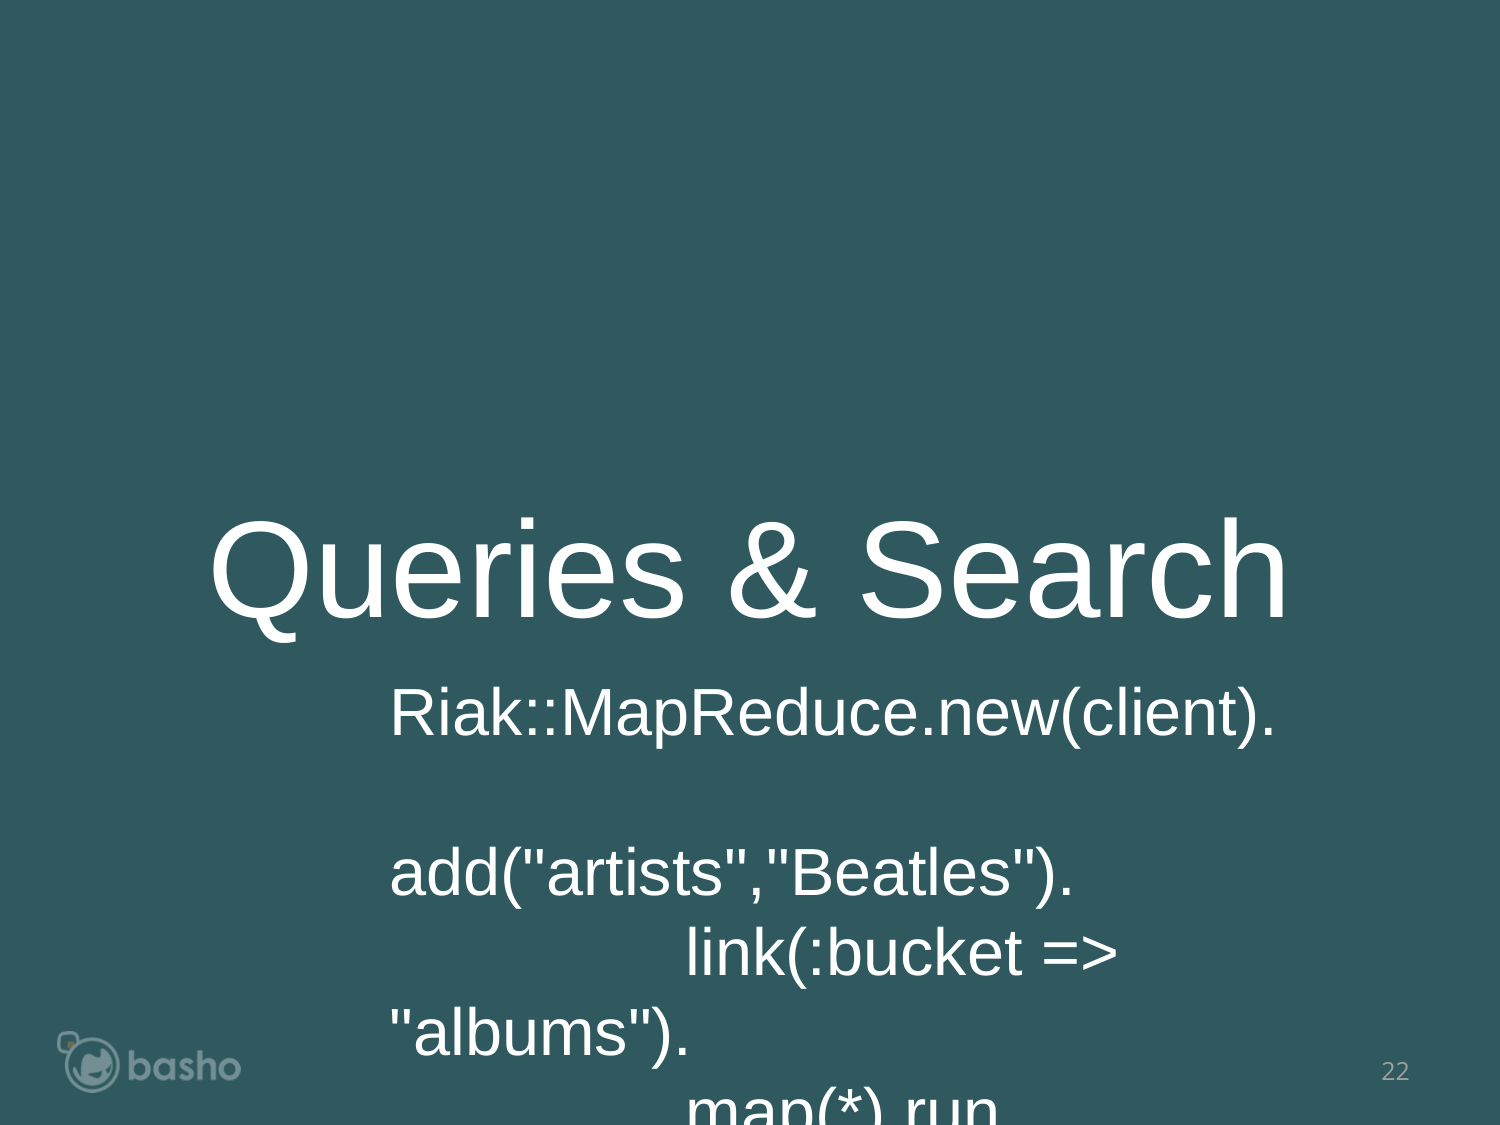

Queries & Search
Riak::MapReduce.new(client).
                add("artists","Beatles").
                link(:bucket => "albums").
                map(*).run

22